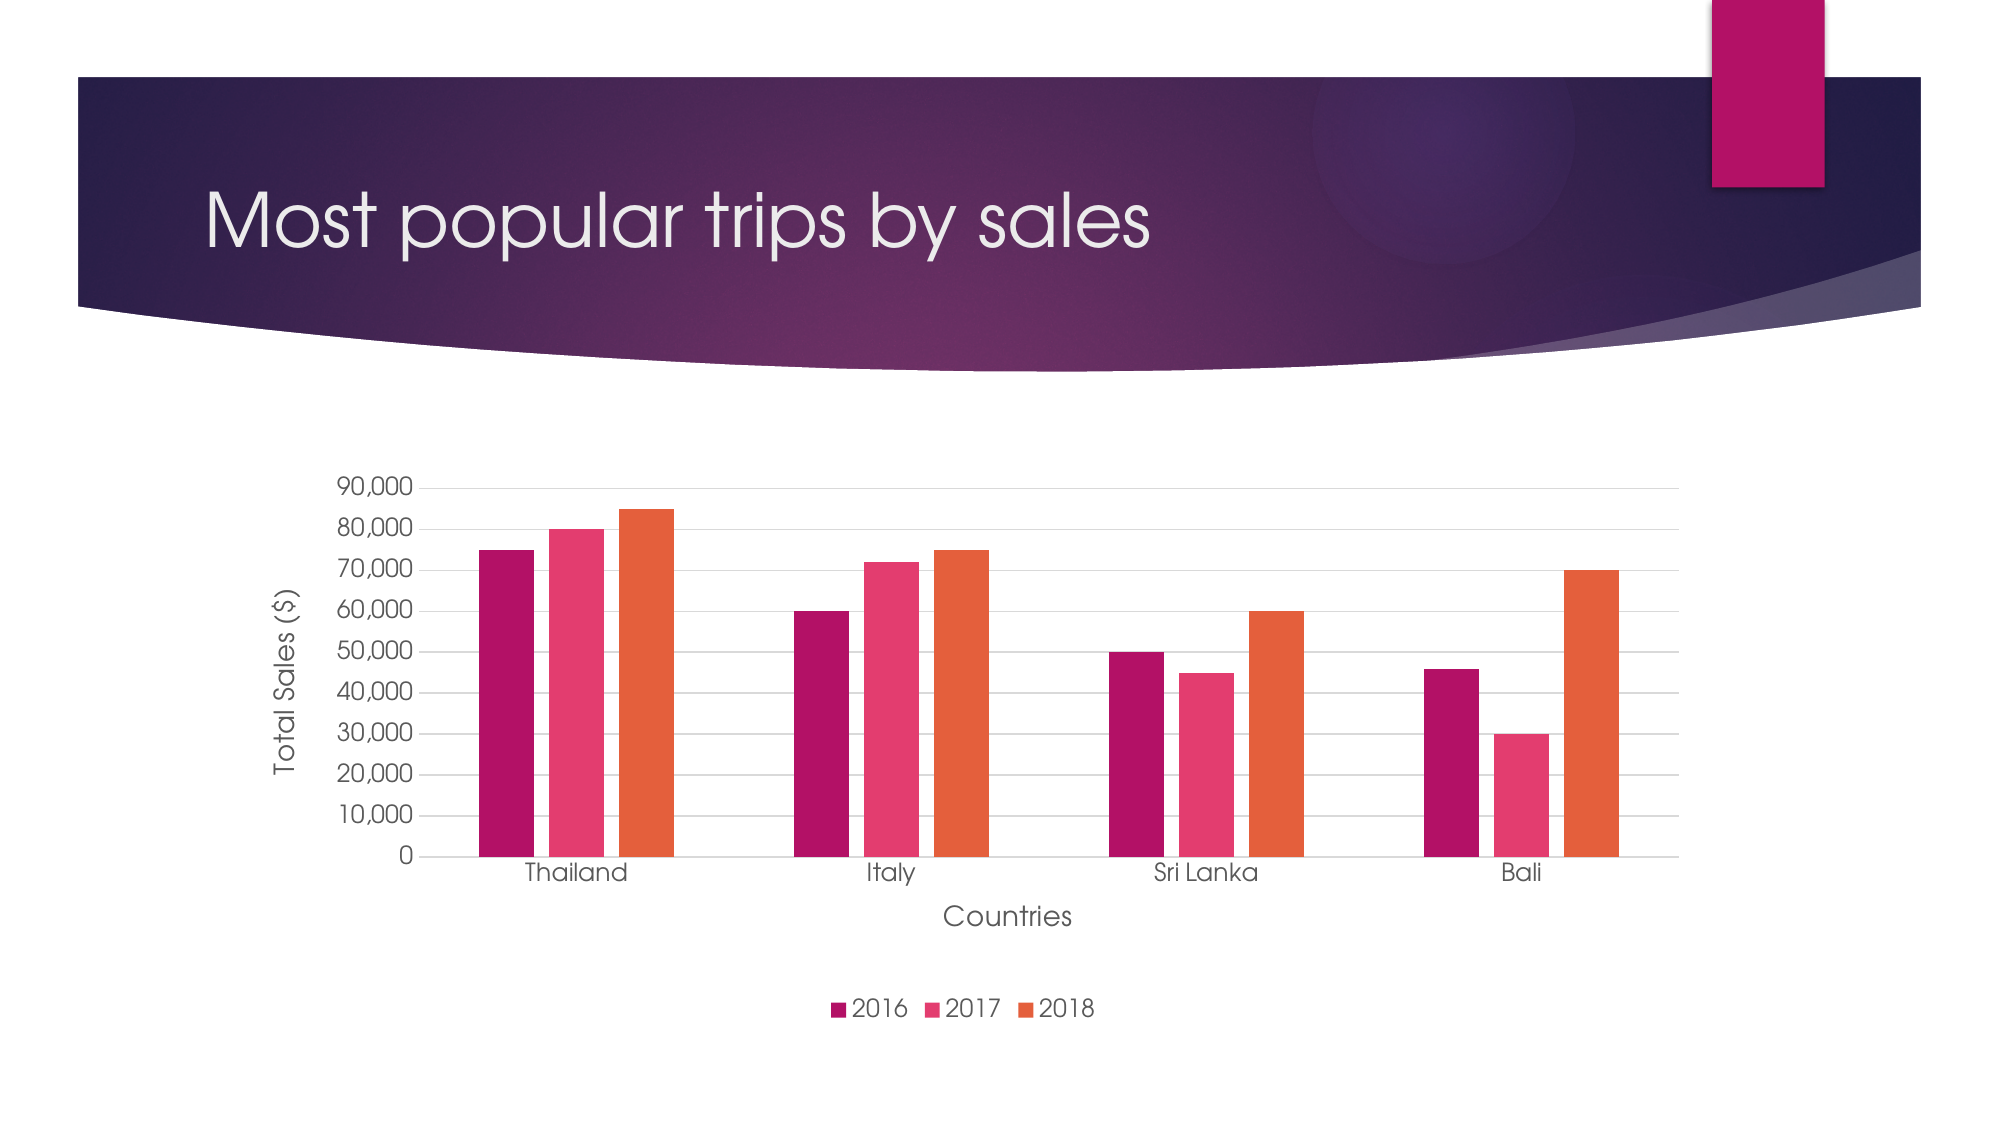

# Most popular trips by sales

### Chart

| Category | 2016 | 2017 | 2018 |
|---|---|---|---|
| Thailand | 75000.0 | 80000.0 | 85000.0 |
| Italy | 60000.0 | 72000.0 | 75000.0 |
| Sri Lanka | 50000.0 | 45000.0 | 60000.0 |
| Bali | 46000.0 | 30000.0 | 70000.0 |